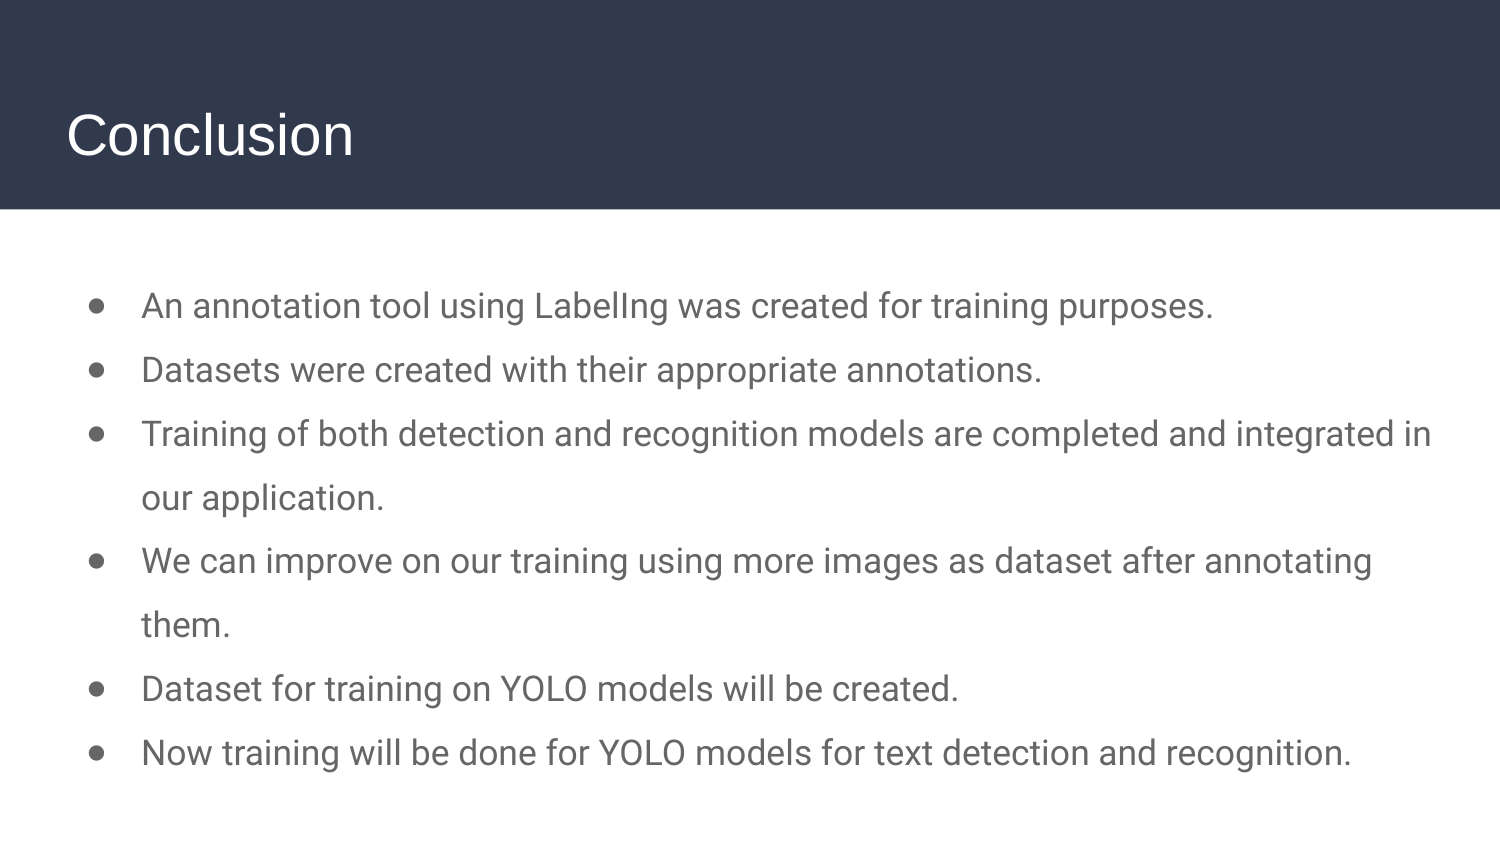

# Conclusion
An annotation tool using LabelIng was created for training purposes.
Datasets were created with their appropriate annotations.
Training of both detection and recognition models are completed and integrated in our application.
We can improve on our training using more images as dataset after annotating them.
Dataset for training on YOLO models will be created.
Now training will be done for YOLO models for text detection and recognition.